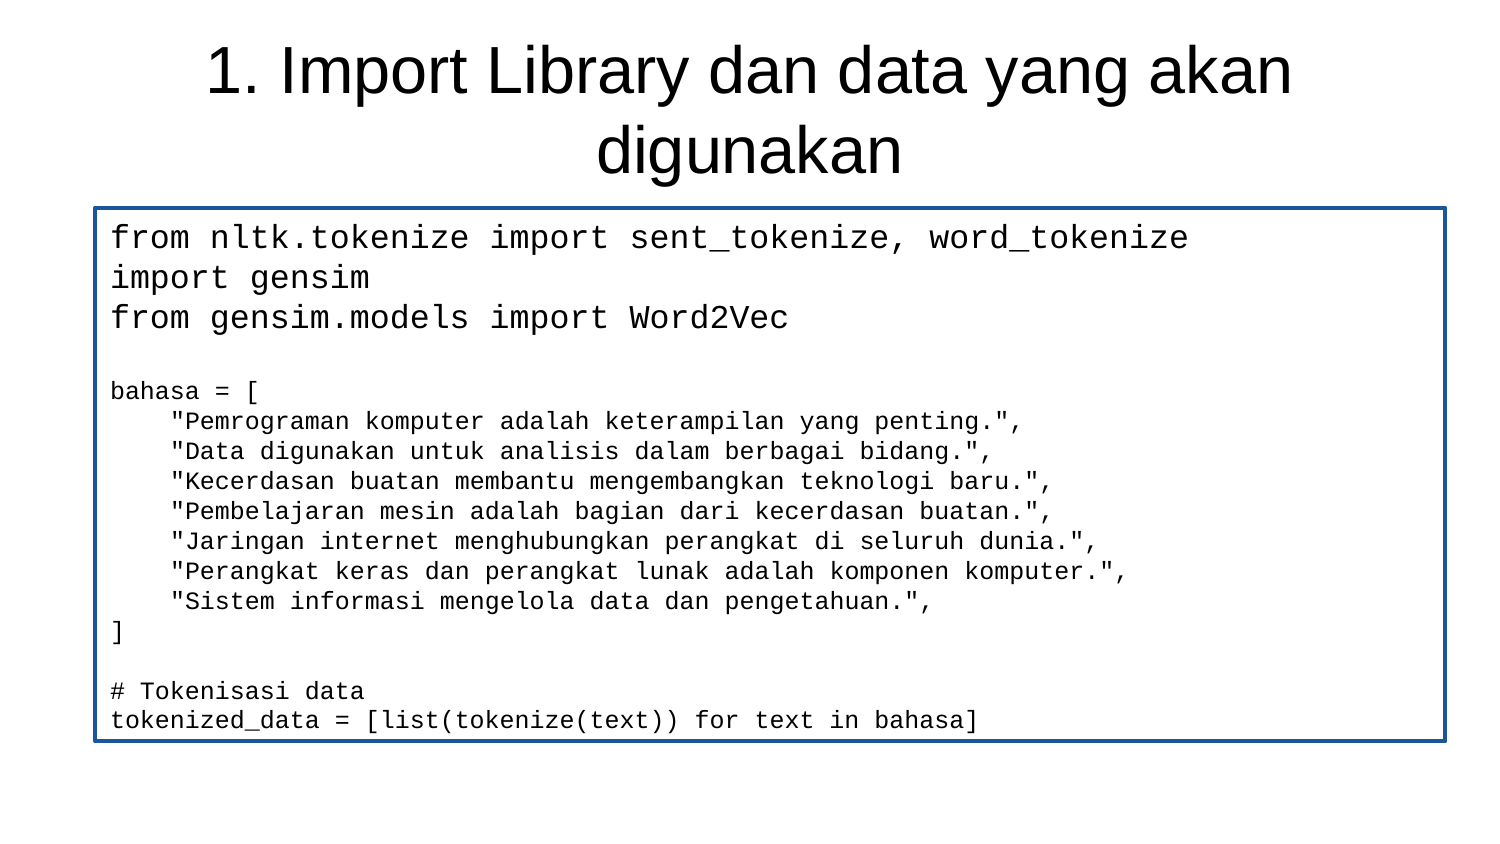

# 1. Import Library dan data yang akan digunakan
from nltk.tokenize import sent_tokenize, word_tokenize
import gensim
from gensim.models import Word2Vec

bahasa = [
    "Pemrograman komputer adalah keterampilan yang penting.",
    "Data digunakan untuk analisis dalam berbagai bidang.",
    "Kecerdasan buatan membantu mengembangkan teknologi baru.",
    "Pembelajaran mesin adalah bagian dari kecerdasan buatan.",
    "Jaringan internet menghubungkan perangkat di seluruh dunia.",
    "Perangkat keras dan perangkat lunak adalah komponen komputer.",
    "Sistem informasi mengelola data dan pengetahuan.",
]

# Tokenisasi data
tokenized_data = [list(tokenize(text)) for text in bahasa]